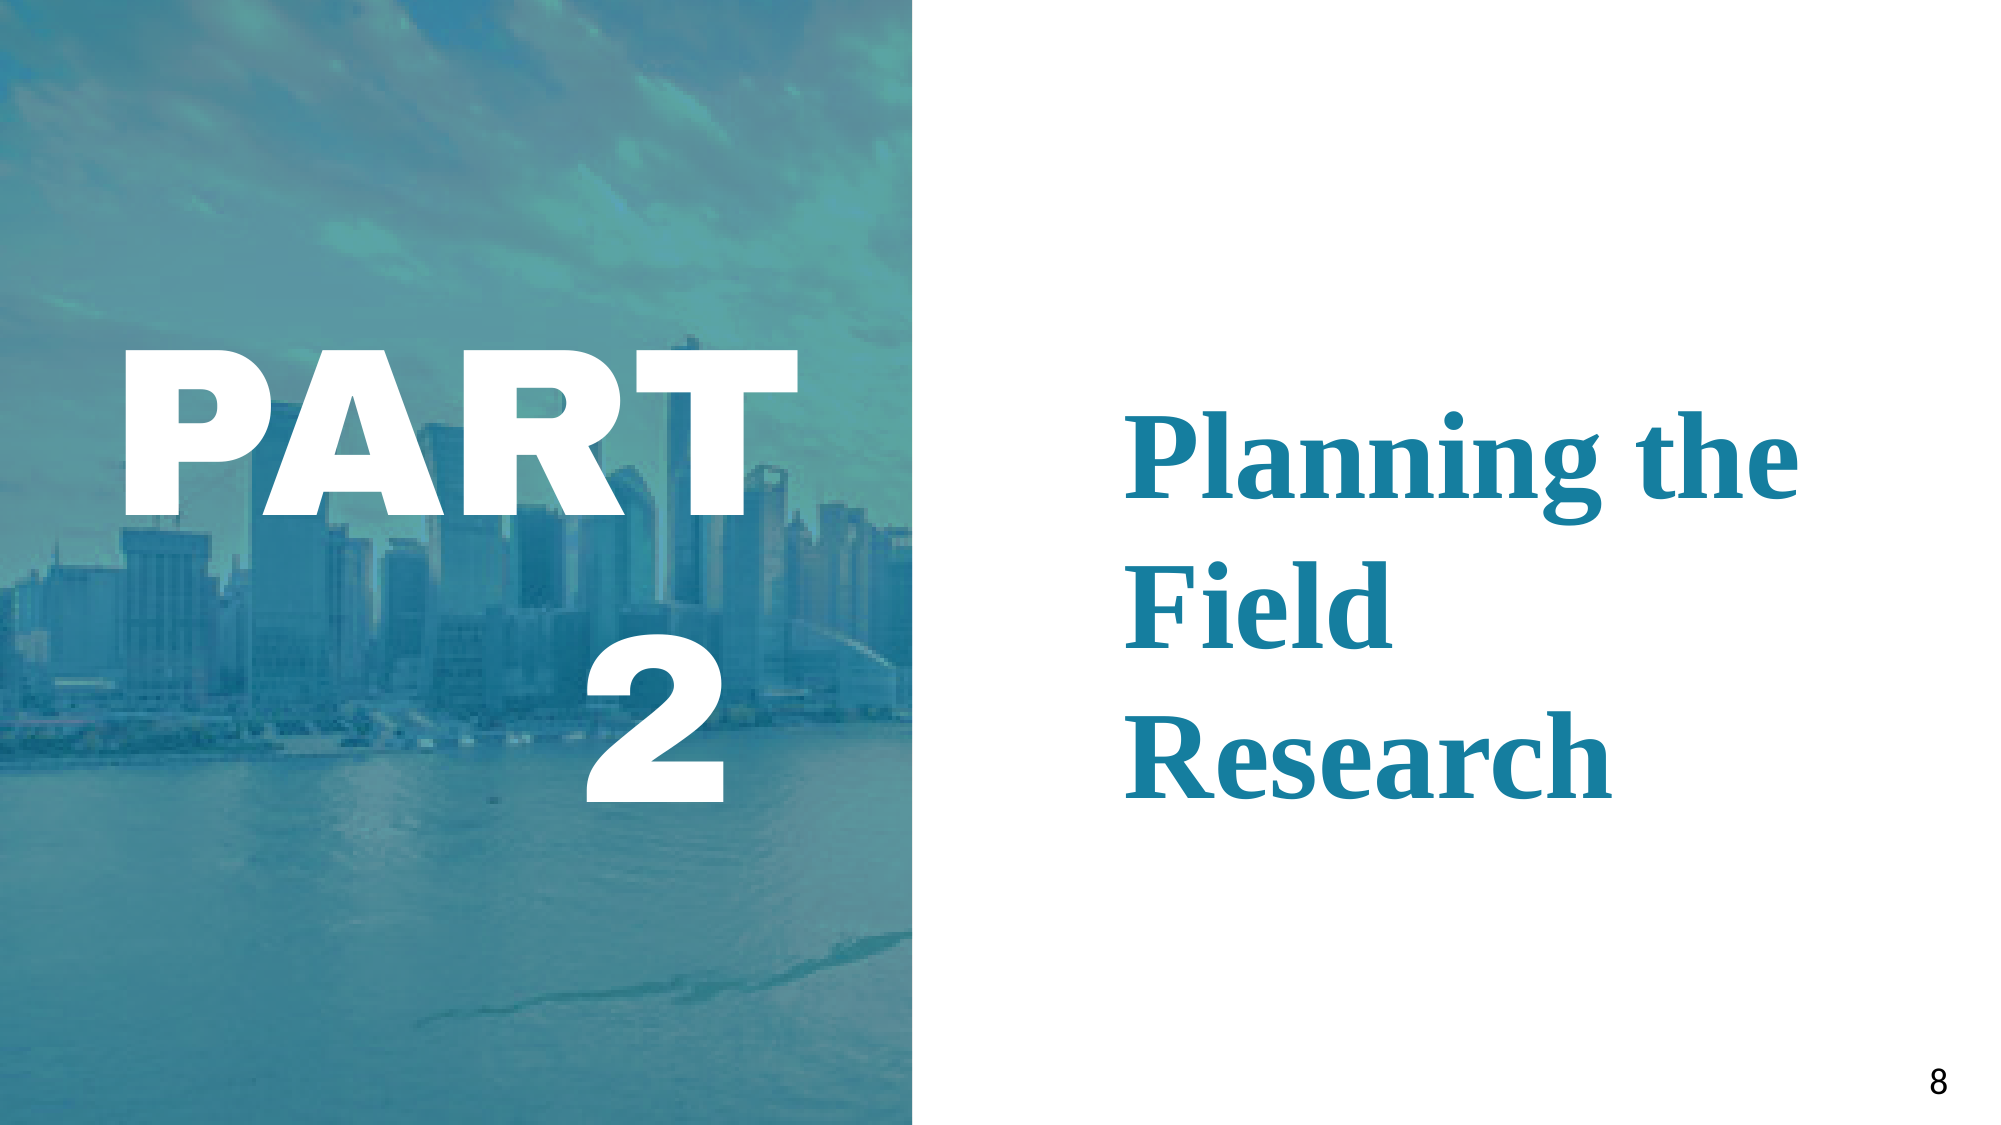

PART      2
Planning the Field Research
8